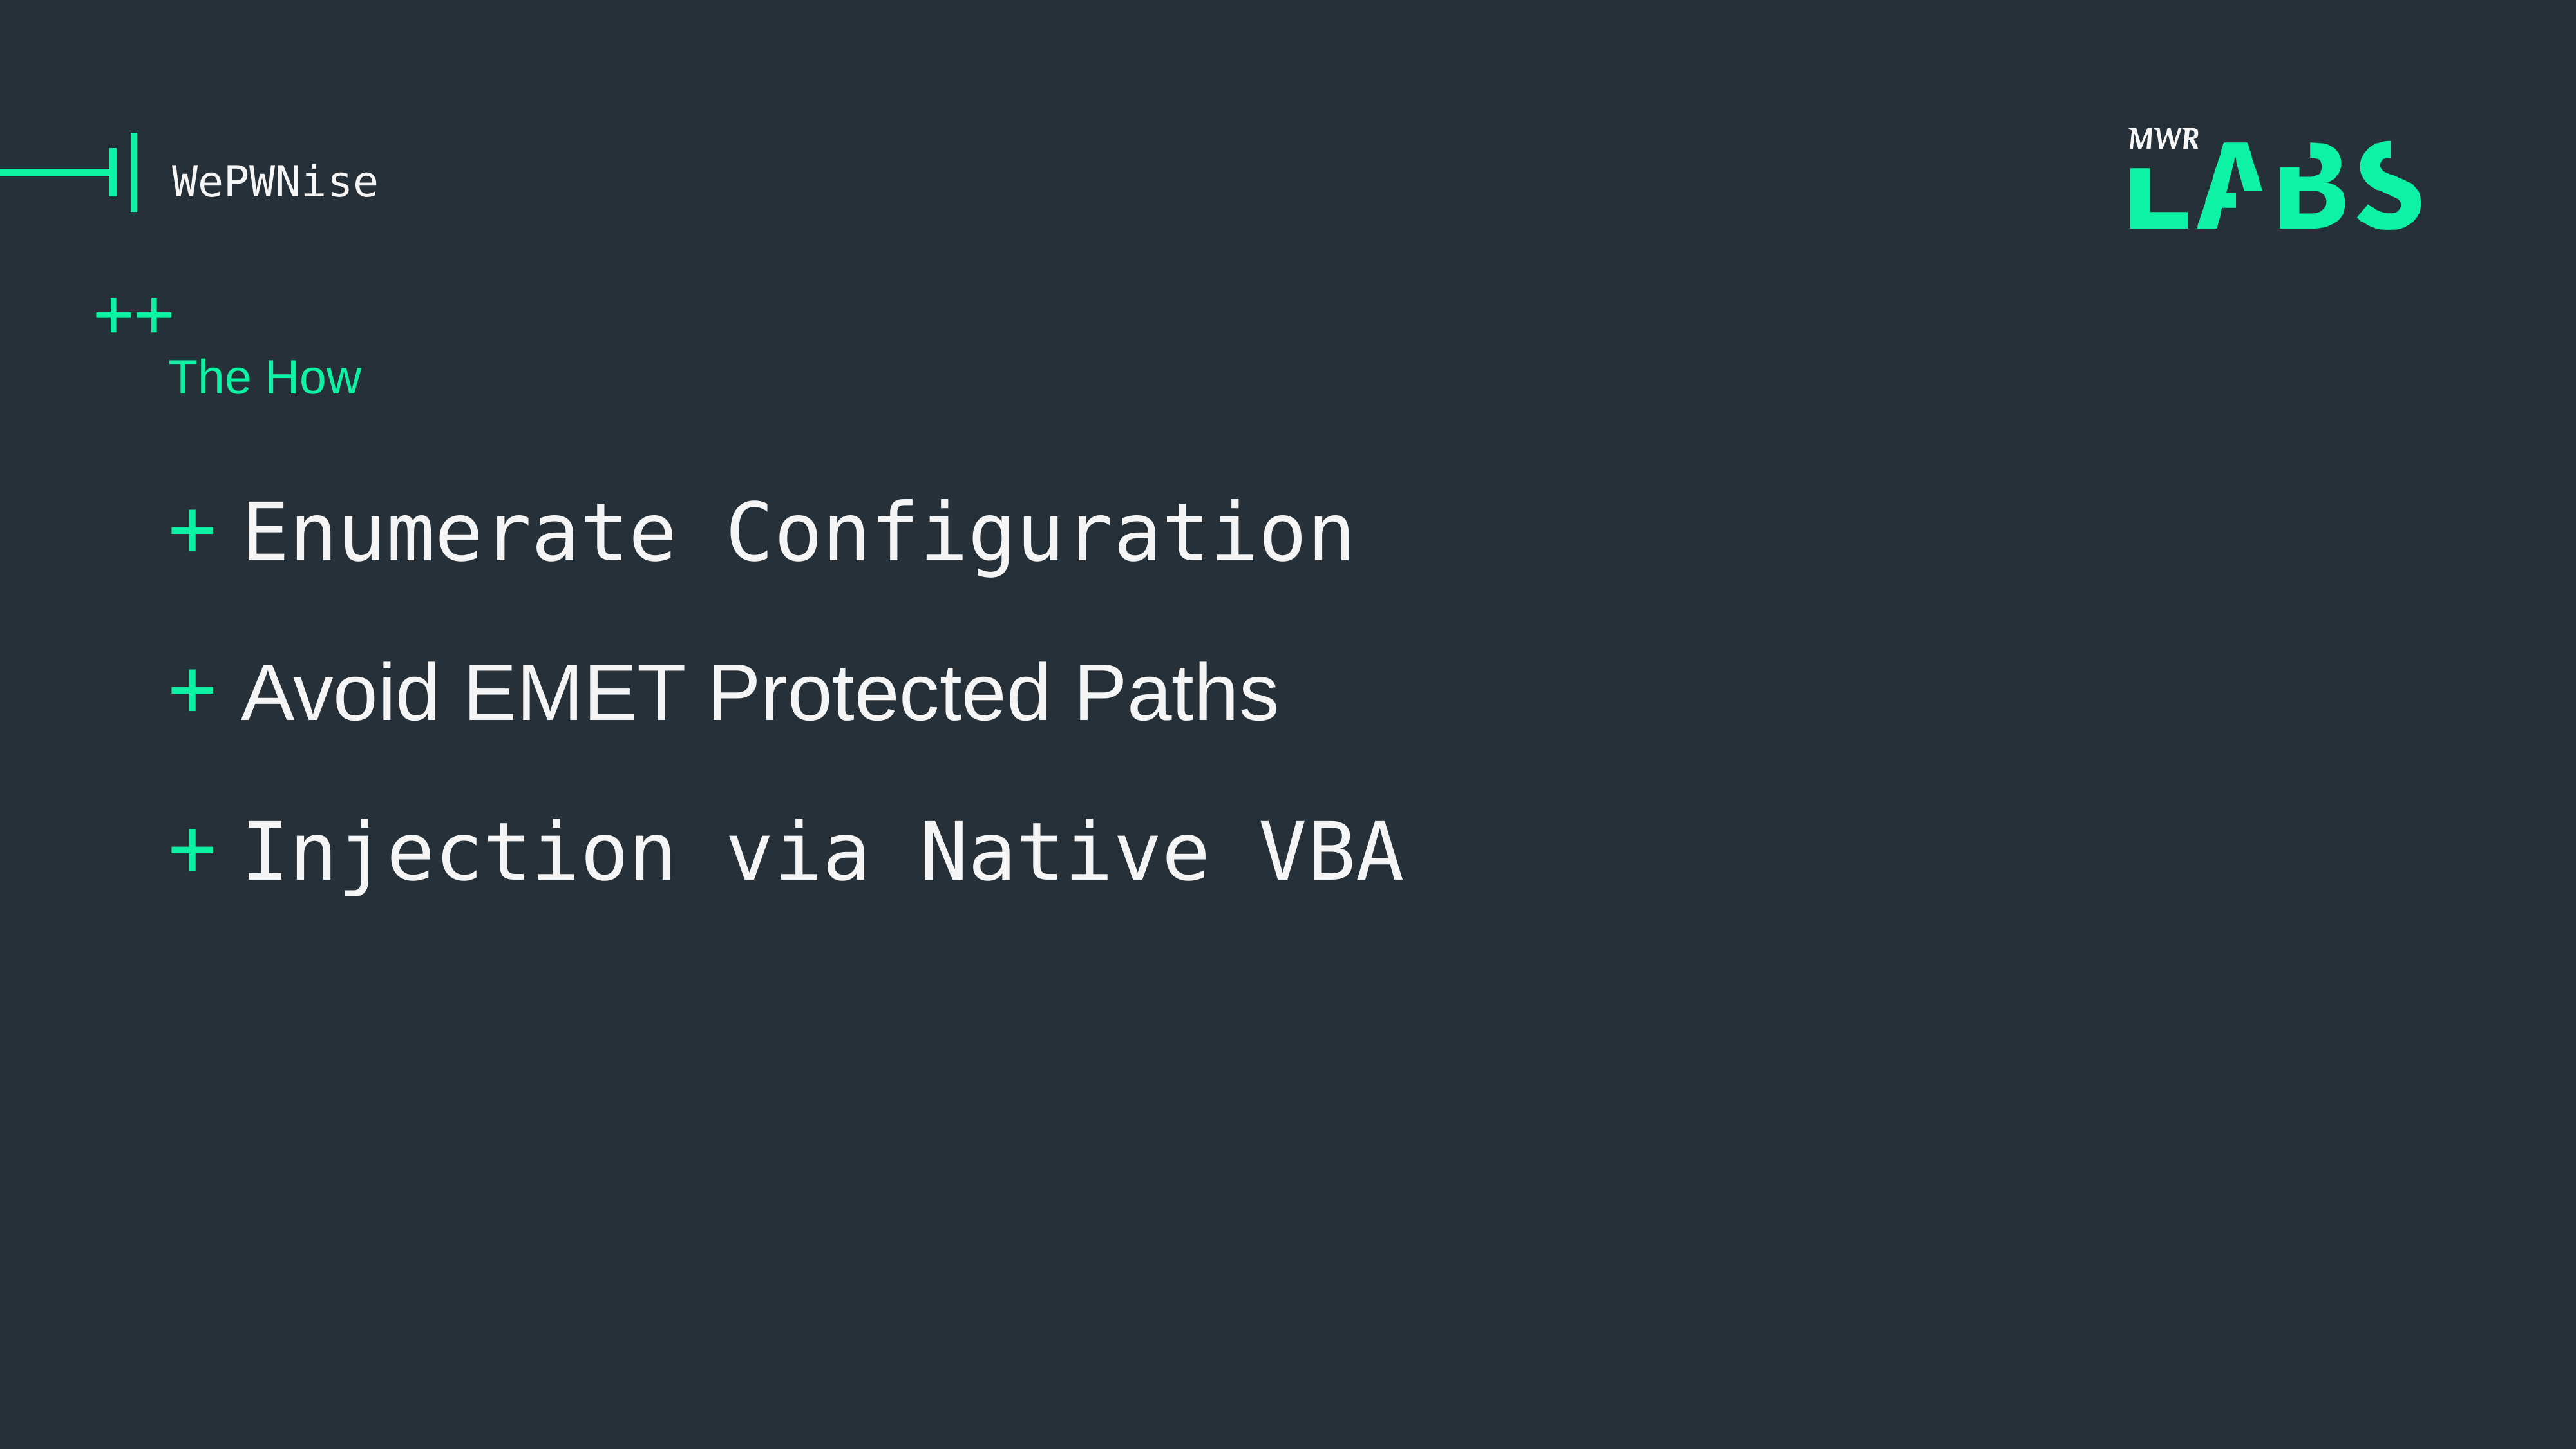

# WePWNise
The How
Enumerate Configuration
Avoid EMET Protected Paths
Injection via Native VBA